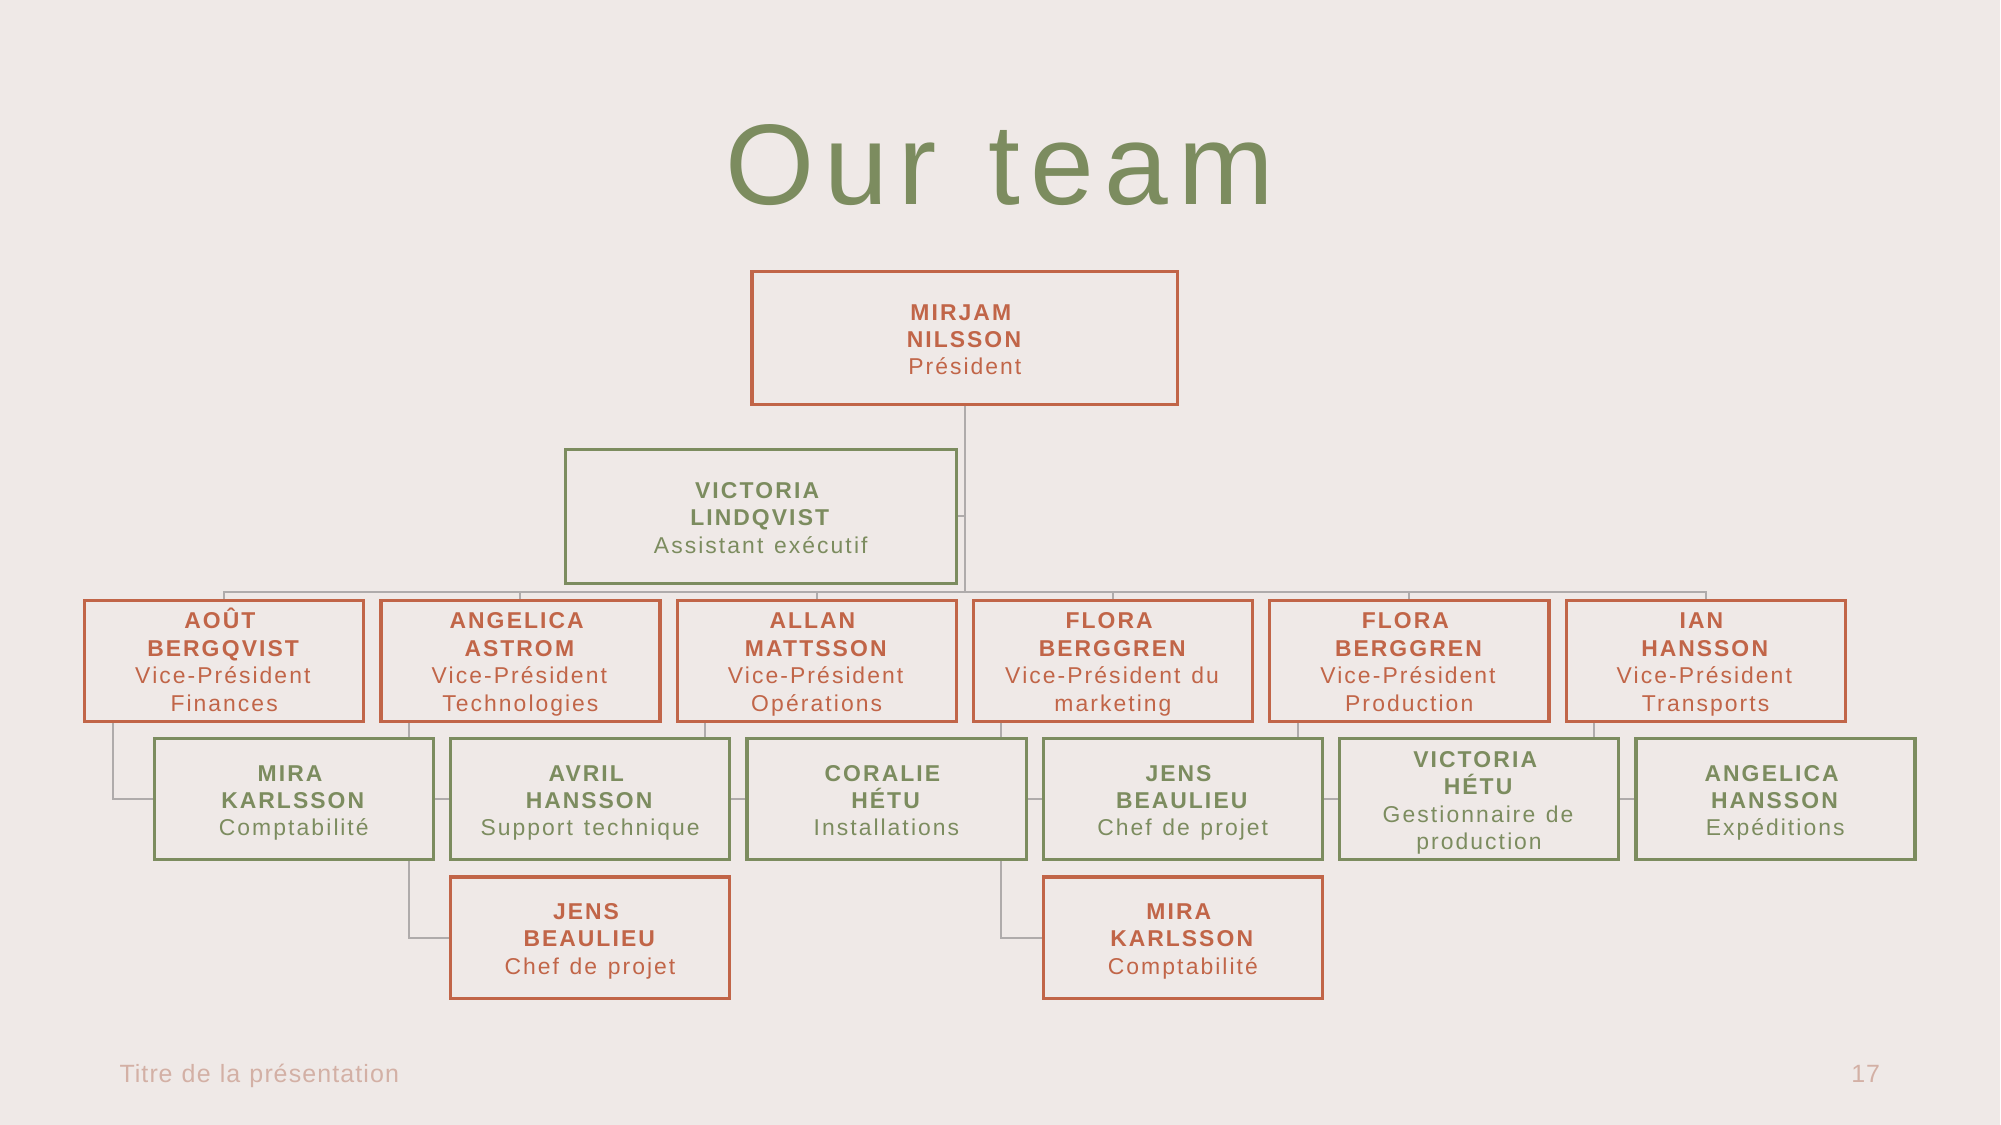

# Our team
MIRJAM
NILSSON
Président
AOÛT
BERGQVIST
Vice-Président Finances
MIRA
KARLSSON
Comptabilité
ANGELICA
ASTROM
Vice-Président Technologies
AVRIL
HANSSON
Support technique
JENS
BEAULIEU
Chef de projet
ALLAN
MATTSSON
Vice-Président Opérations
CORALIE
HÉTU
Installations
FLORA
BERGGREN
Vice-Président du marketing
JENS
BEAULIEU
Chef de projet
MIRA
KARLSSON
Comptabilité
FLORA
BERGGREN
Vice-Président Production
VICTORIA
HÉTU
Gestionnaire de production
IAN
HANSSON
Vice-Président Transports
ANGELICA
HANSSON
Expéditions
VICTORIA
LINDQVIST
Assistant exécutif
Titre de la présentation
17